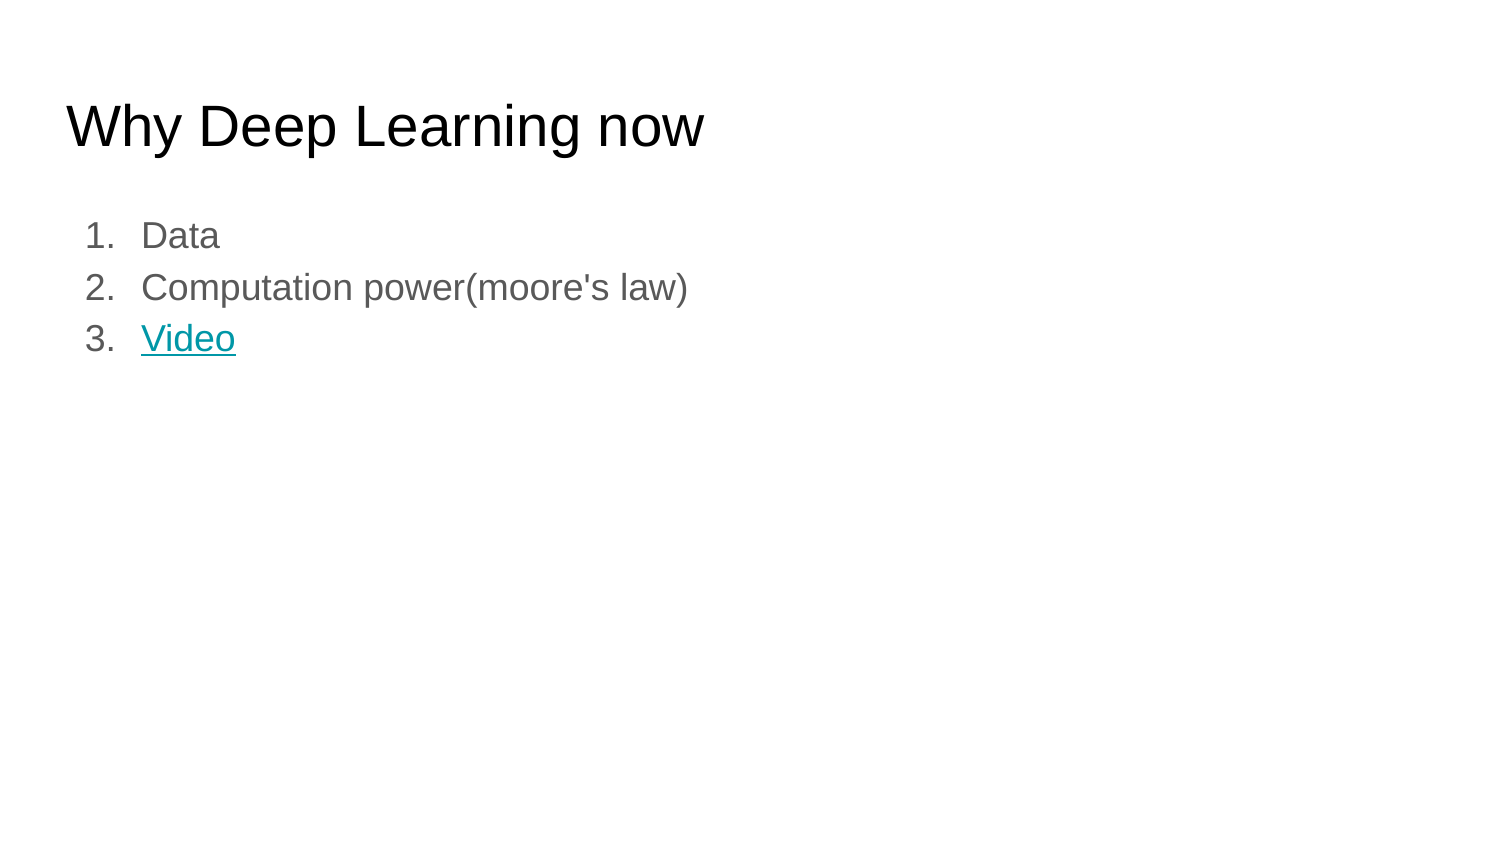

# Why Deep Learning now
Data
Computation power(moore's law)
Video